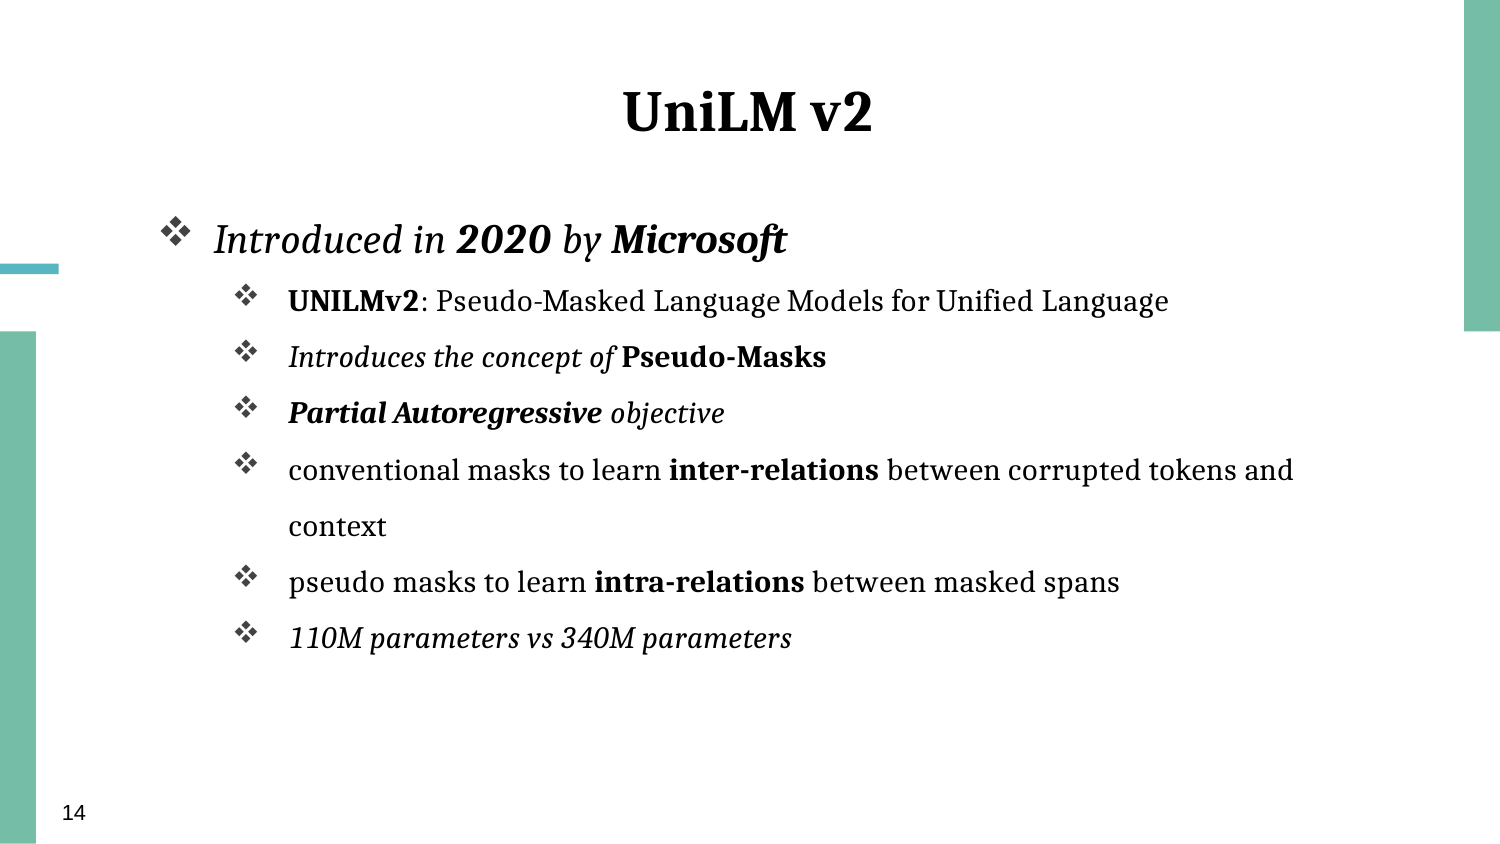

# UniLM v2
Introduced in 2020 by Microsoft
UNILMv2: Pseudo-Masked Language Models for Unified Language
Introduces the concept of Pseudo-Masks
Partial Autoregressive objective
conventional masks to learn inter-relations between corrupted tokens and context
pseudo masks to learn intra-relations between masked spans
110M parameters vs 340M parameters